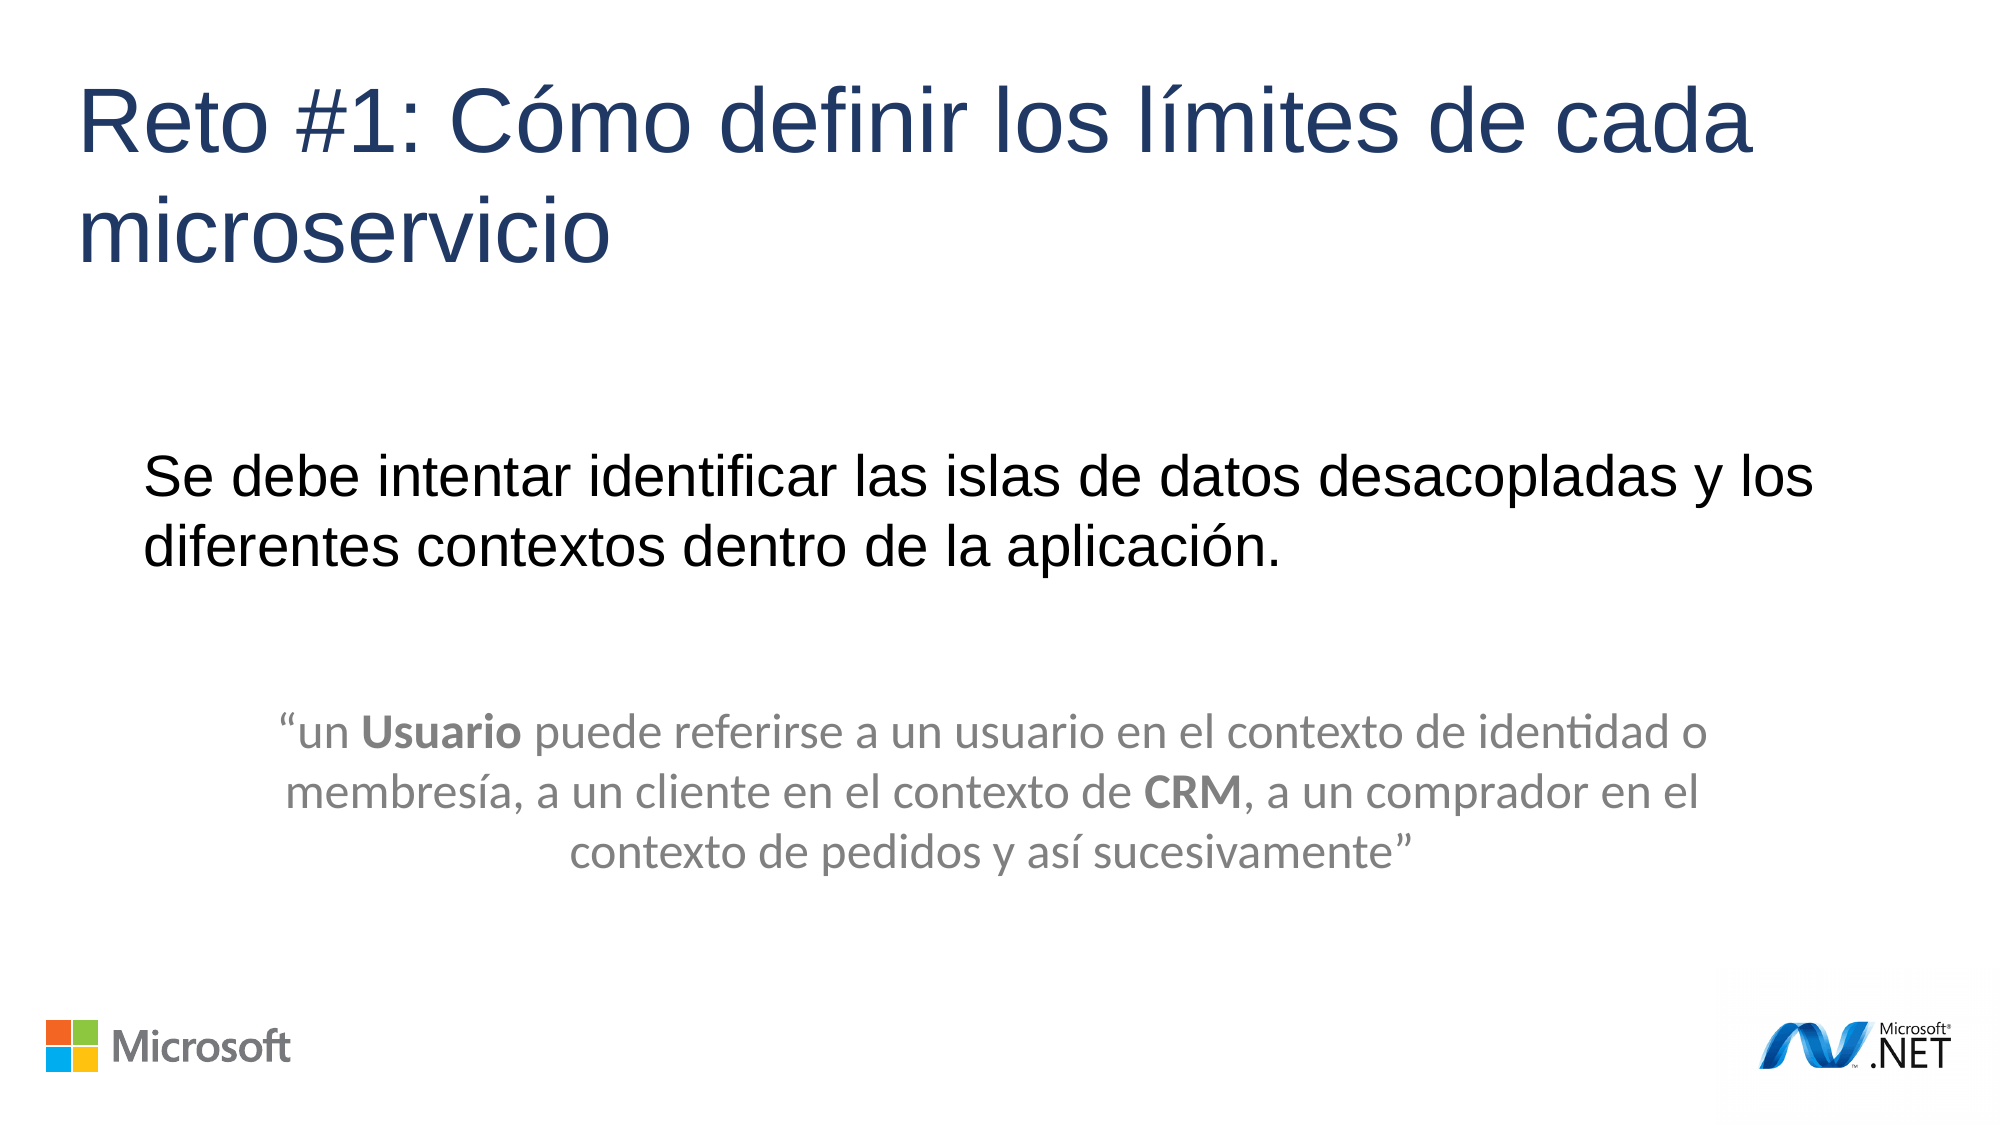

Reto #1: Cómo definir los límites de cada microservicio
Se debe intentar identificar las islas de datos desacopladas y los diferentes contextos dentro de la aplicación.
“un Usuario puede referirse a un usuario en el contexto de identidad o membresía, a un cliente en el contexto de CRM, a un comprador en el contexto de pedidos y así sucesivamente”